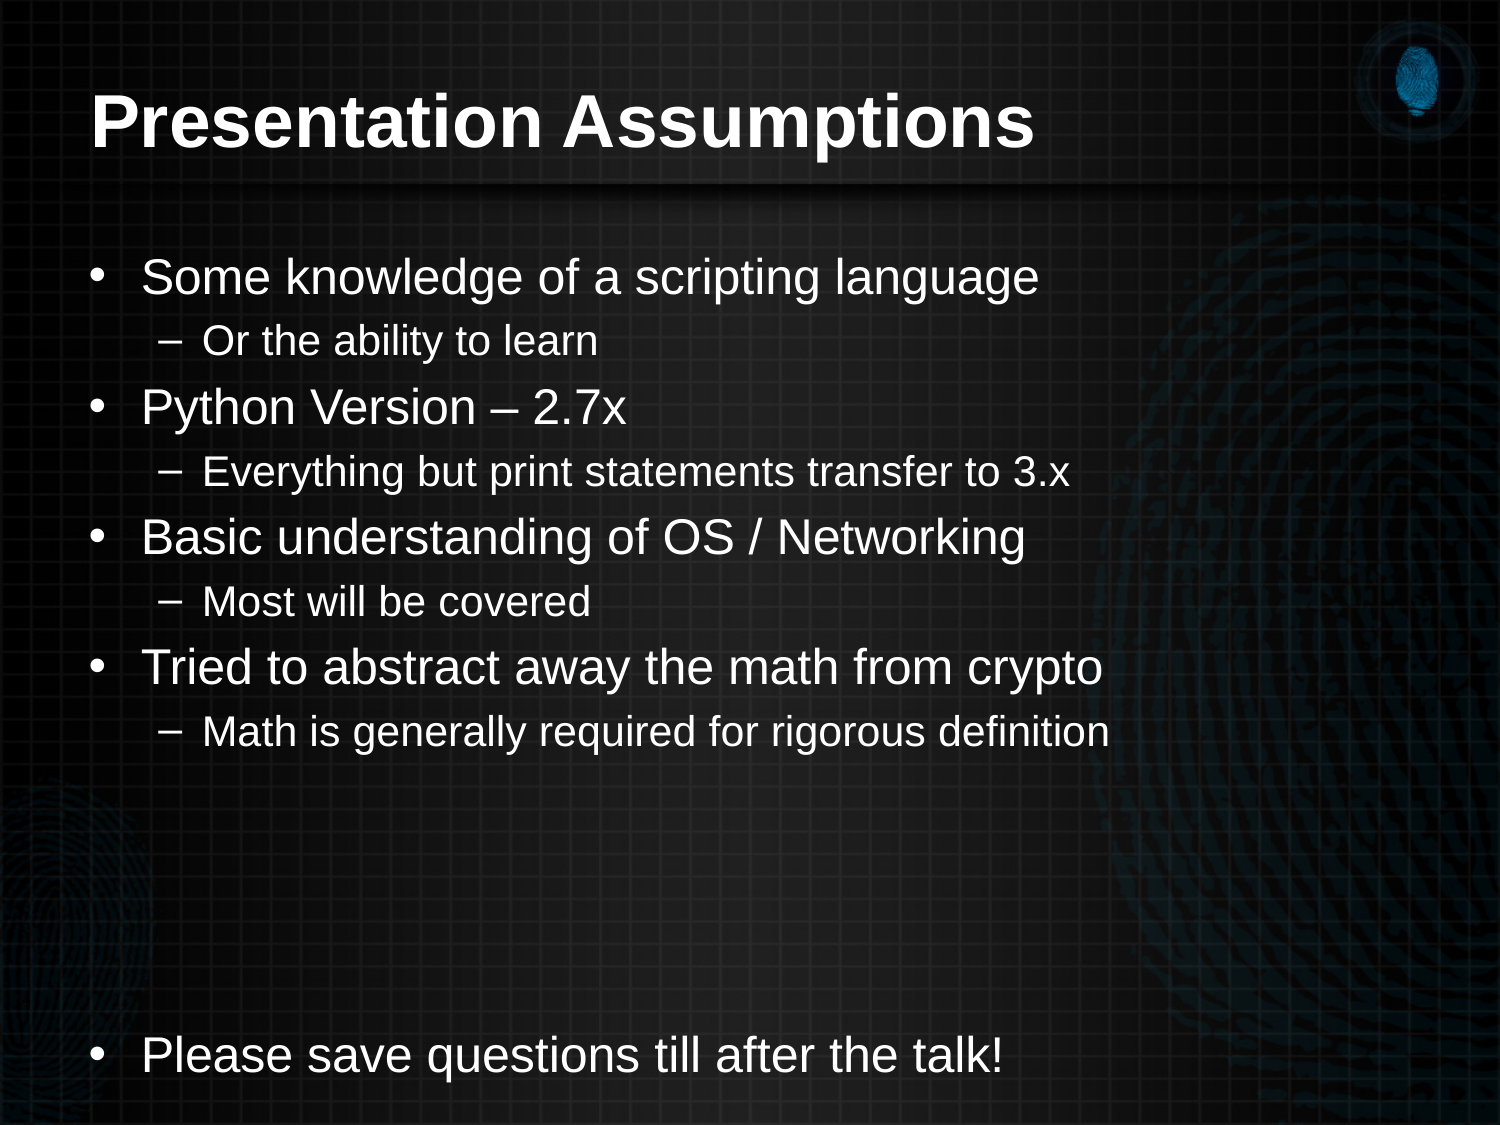

# Presentation Assumptions
Some knowledge of a scripting language
Or the ability to learn
Python Version – 2.7x
Everything but print statements transfer to 3.x
Basic understanding of OS / Networking
Most will be covered
Tried to abstract away the math from crypto
Math is generally required for rigorous definition
Please save questions till after the talk!